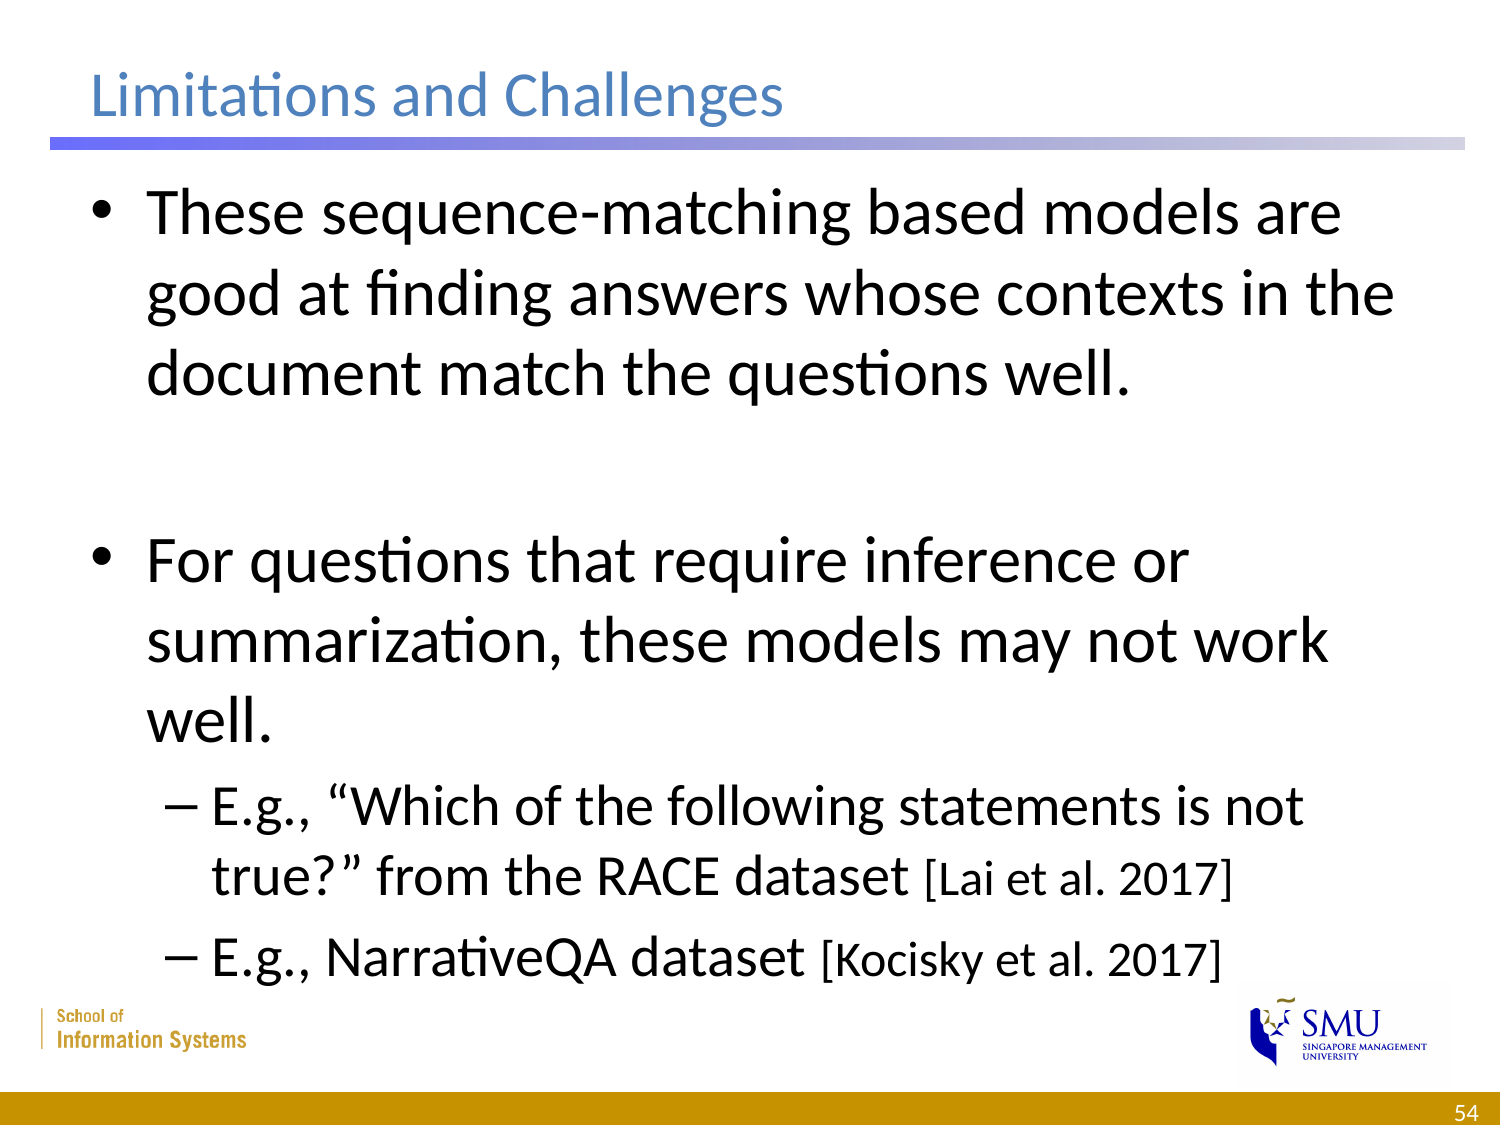

# Limitations and Challenges
These sequence-matching based models are good at finding answers whose contexts in the document match the questions well.

For questions that require inference or summarization, these models may not work well.
E.g., “Which of the following statements is not true?” from the RACE dataset [Lai et al. 2017]
E.g., NarrativeQA dataset [Kocisky et al. 2017]

54